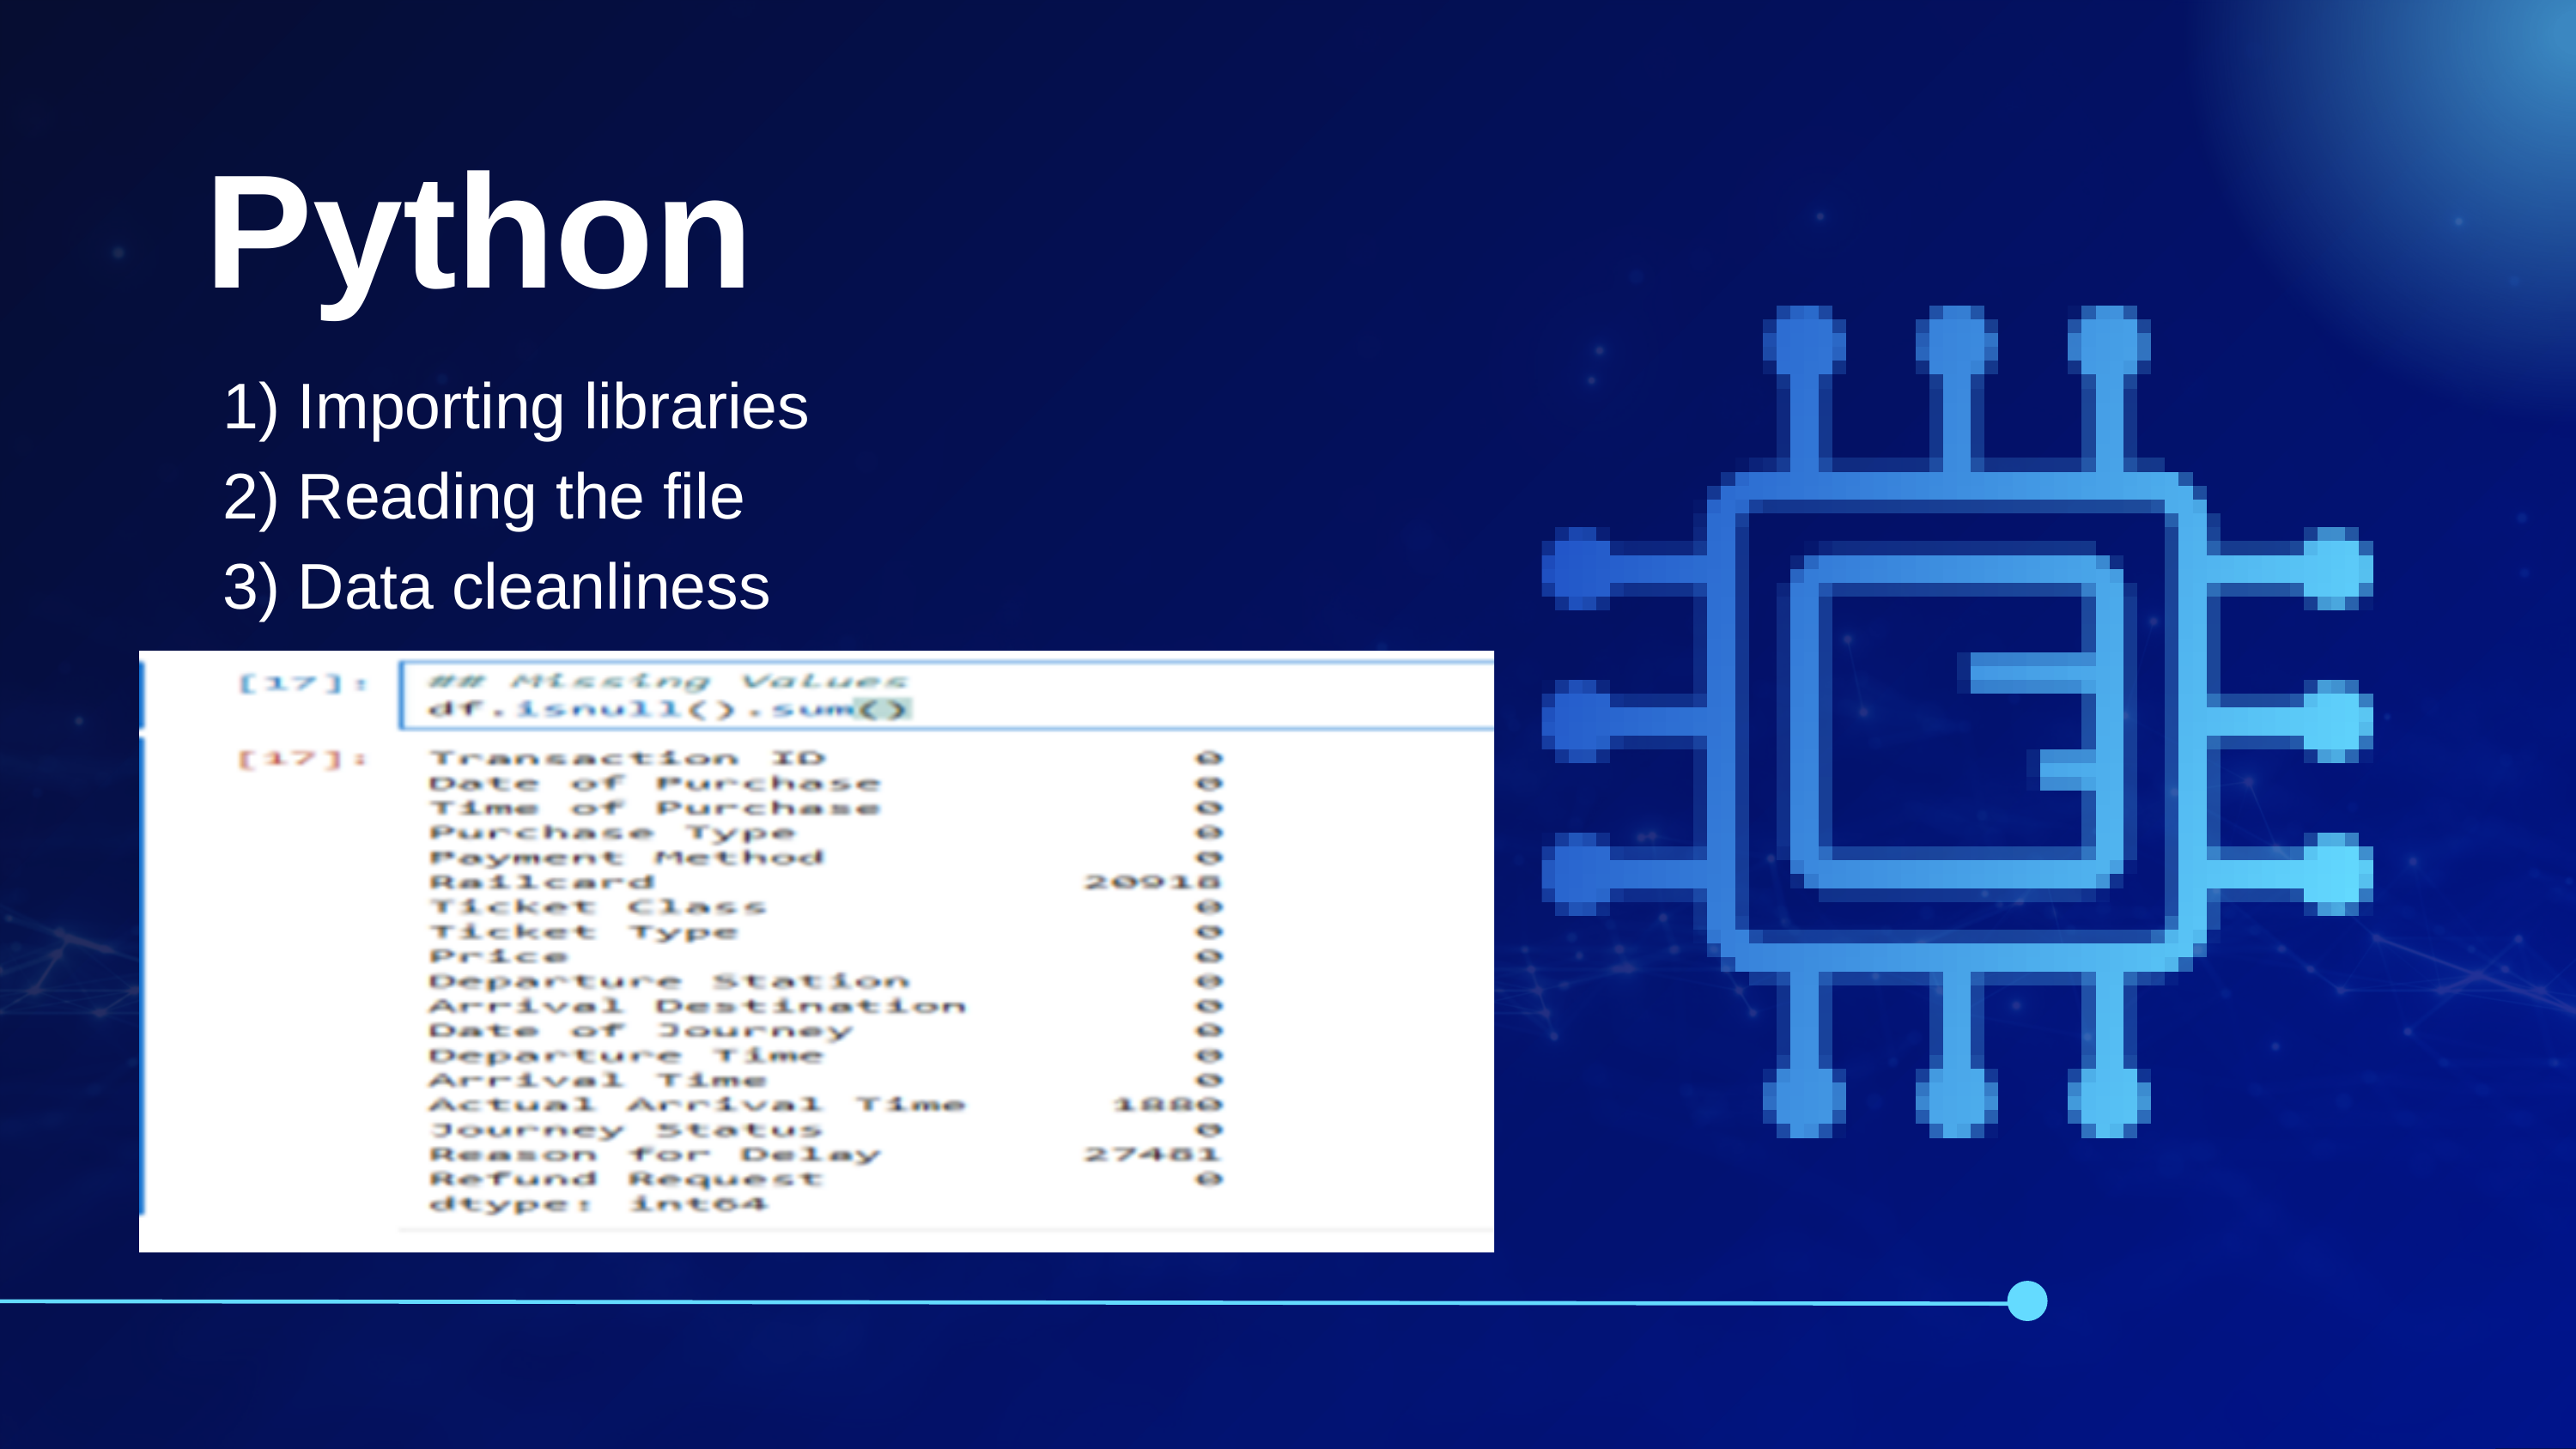

Python

 1) Importing libraries
 2) Reading the file
 3) Data cleanliness